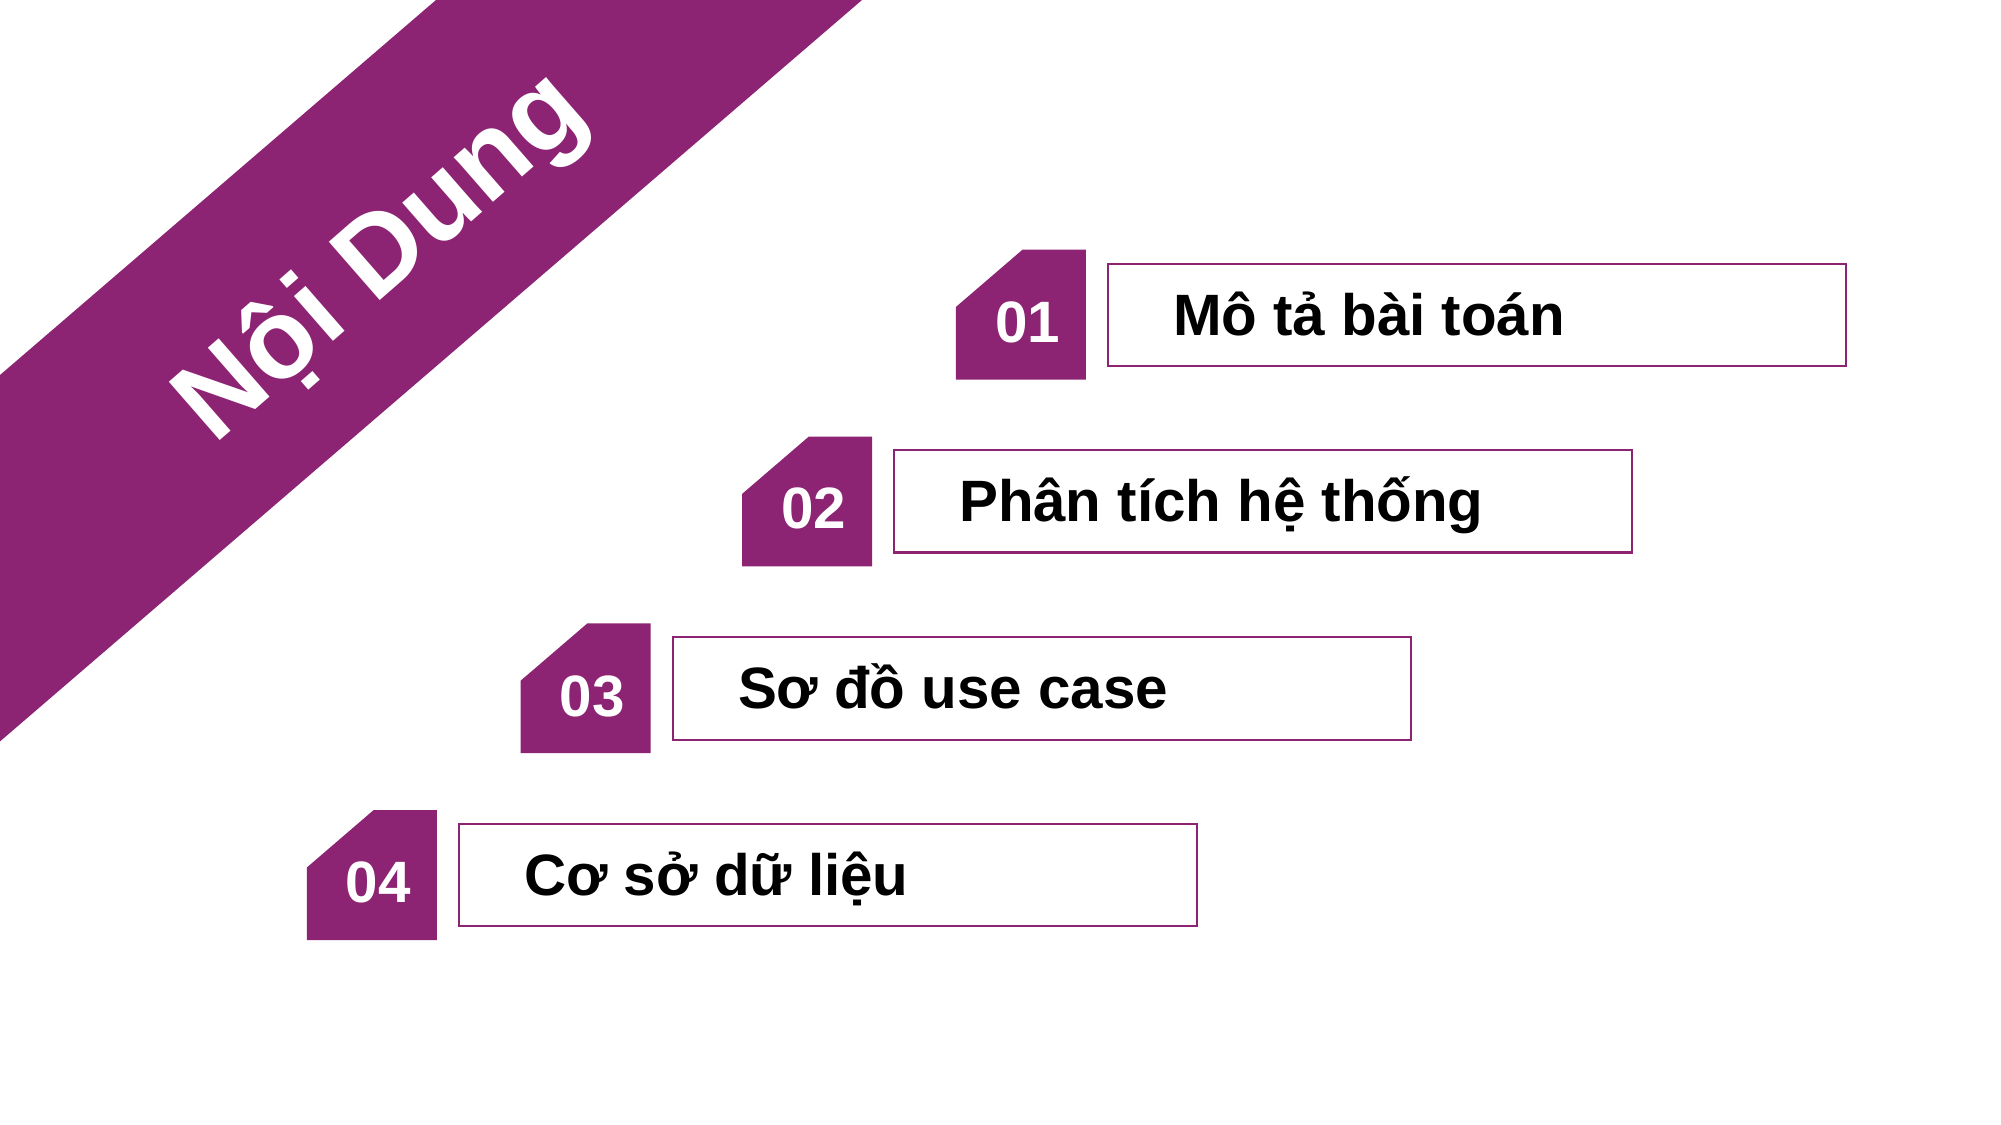

Nội Dung

Mô tả bài toán
01

Phân tích hệ thống
02

Sơ đồ use case
03

Cơ sở dữ liệu
04